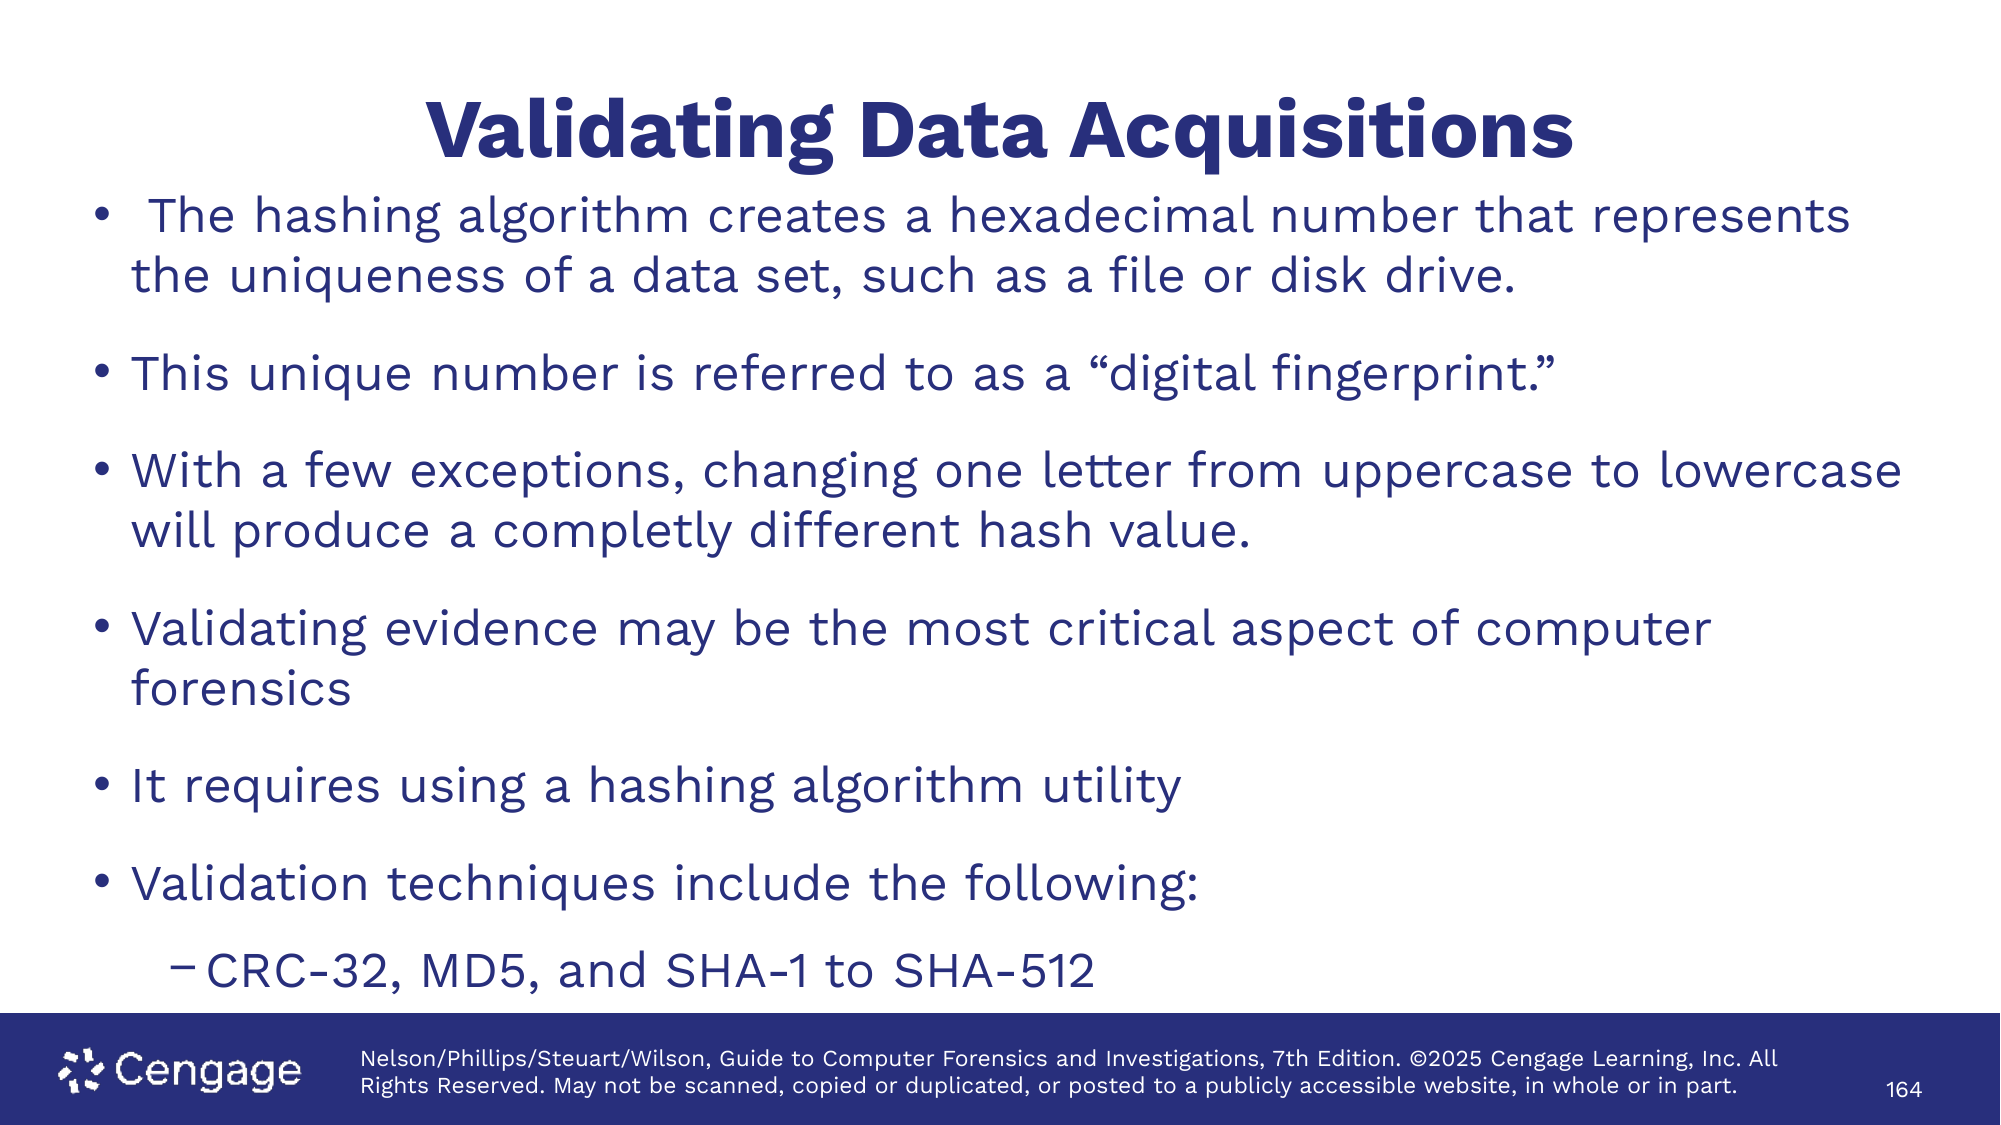

# Validating Data Acquisitions
 The hashing algorithm creates a hexadecimal number that represents the uniqueness of a data set, such as a file or disk drive.
This unique number is referred to as a “digital fingerprint.”
With a few exceptions, changing one letter from uppercase to lowercase will produce a completly different hash value.
Validating evidence may be the most critical aspect of computer forensics
It requires using a hashing algorithm utility
Validation techniques include the following:
CRC-32, MD5, and SHA-1 to SHA-512